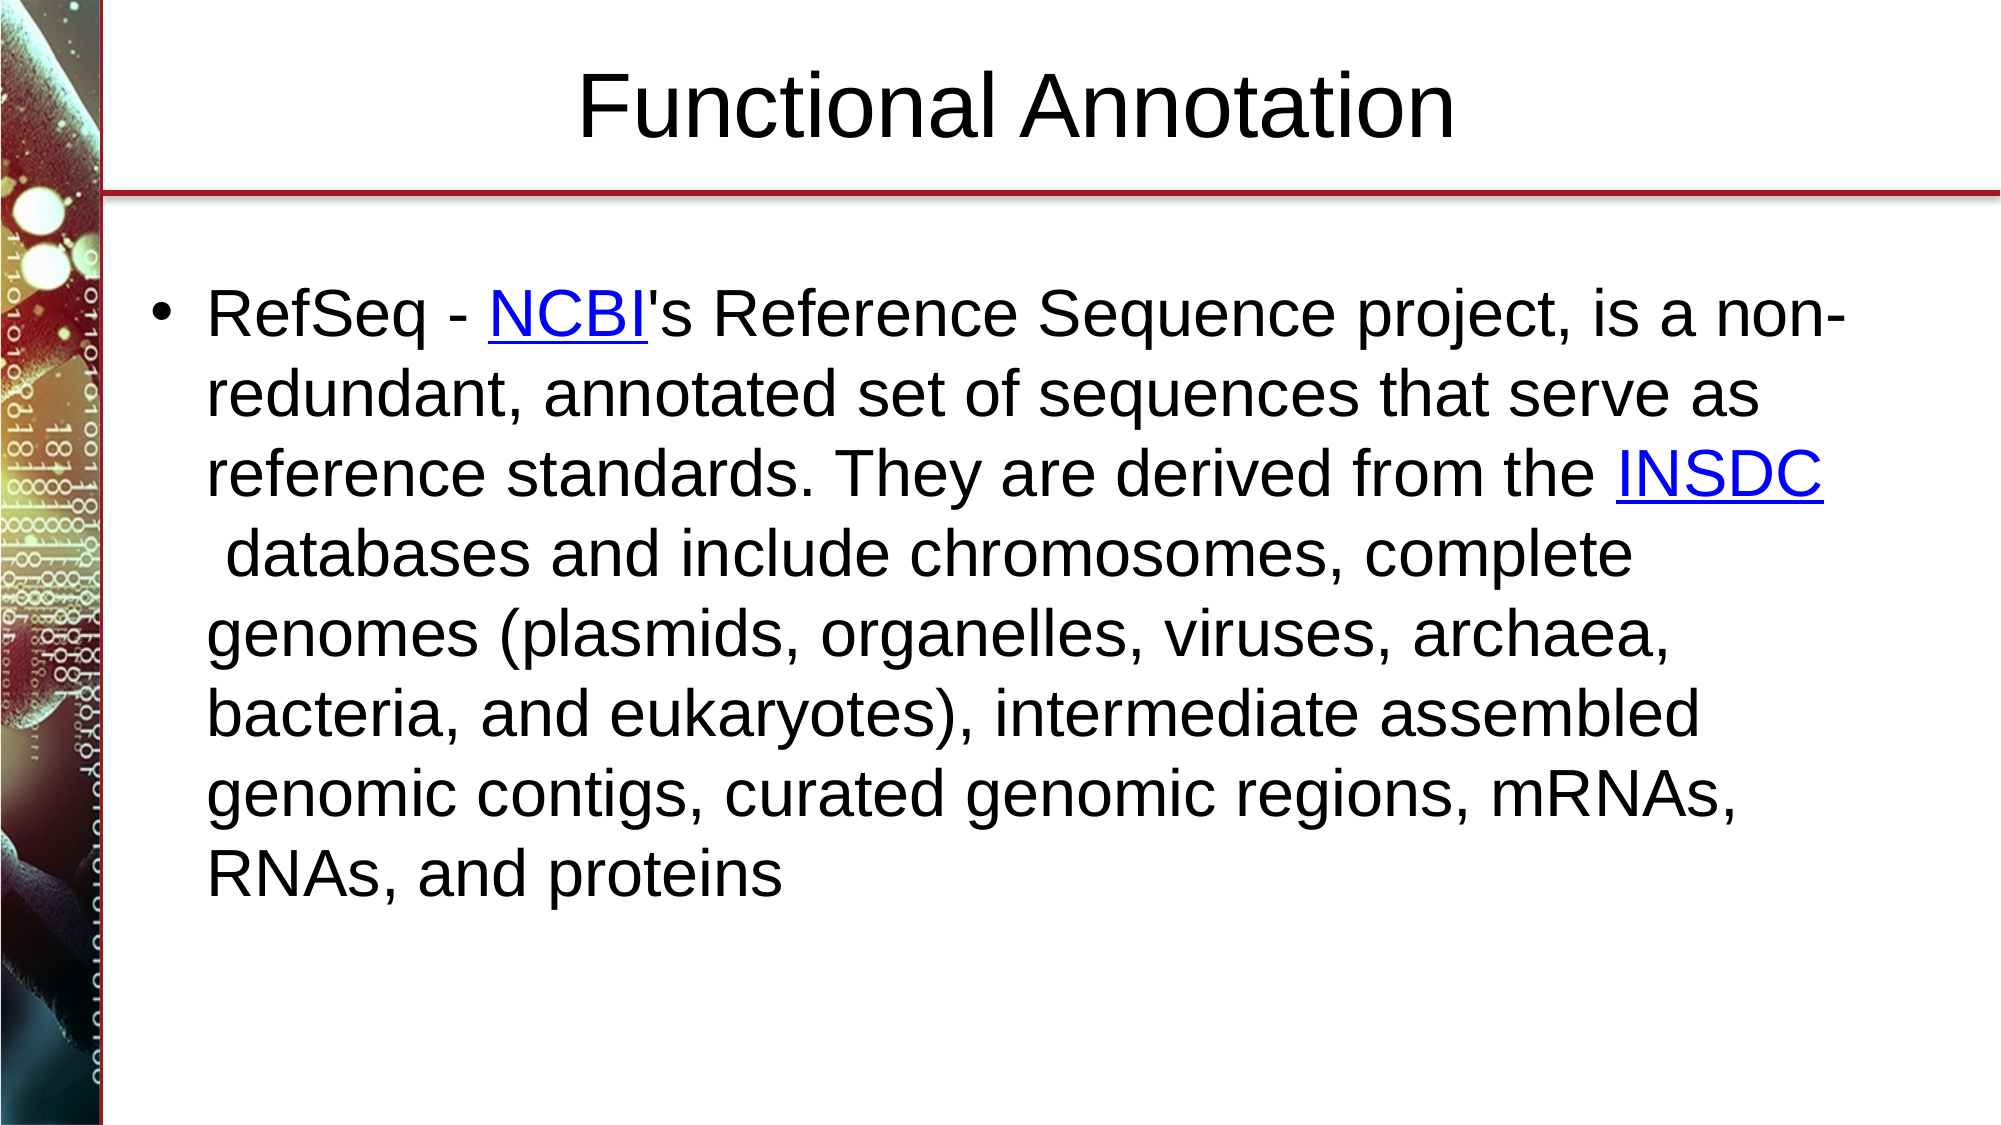

# Functional Annotation
RefSeq - NCBI's Reference Sequence project, is a non-redundant, annotated set of sequences that serve as reference standards. They are derived from the INSDC databases and include chromosomes, complete genomes (plasmids, organelles, viruses, archaea, bacteria, and eukaryotes), intermediate assembled genomic contigs, curated genomic regions, mRNAs, RNAs, and proteins